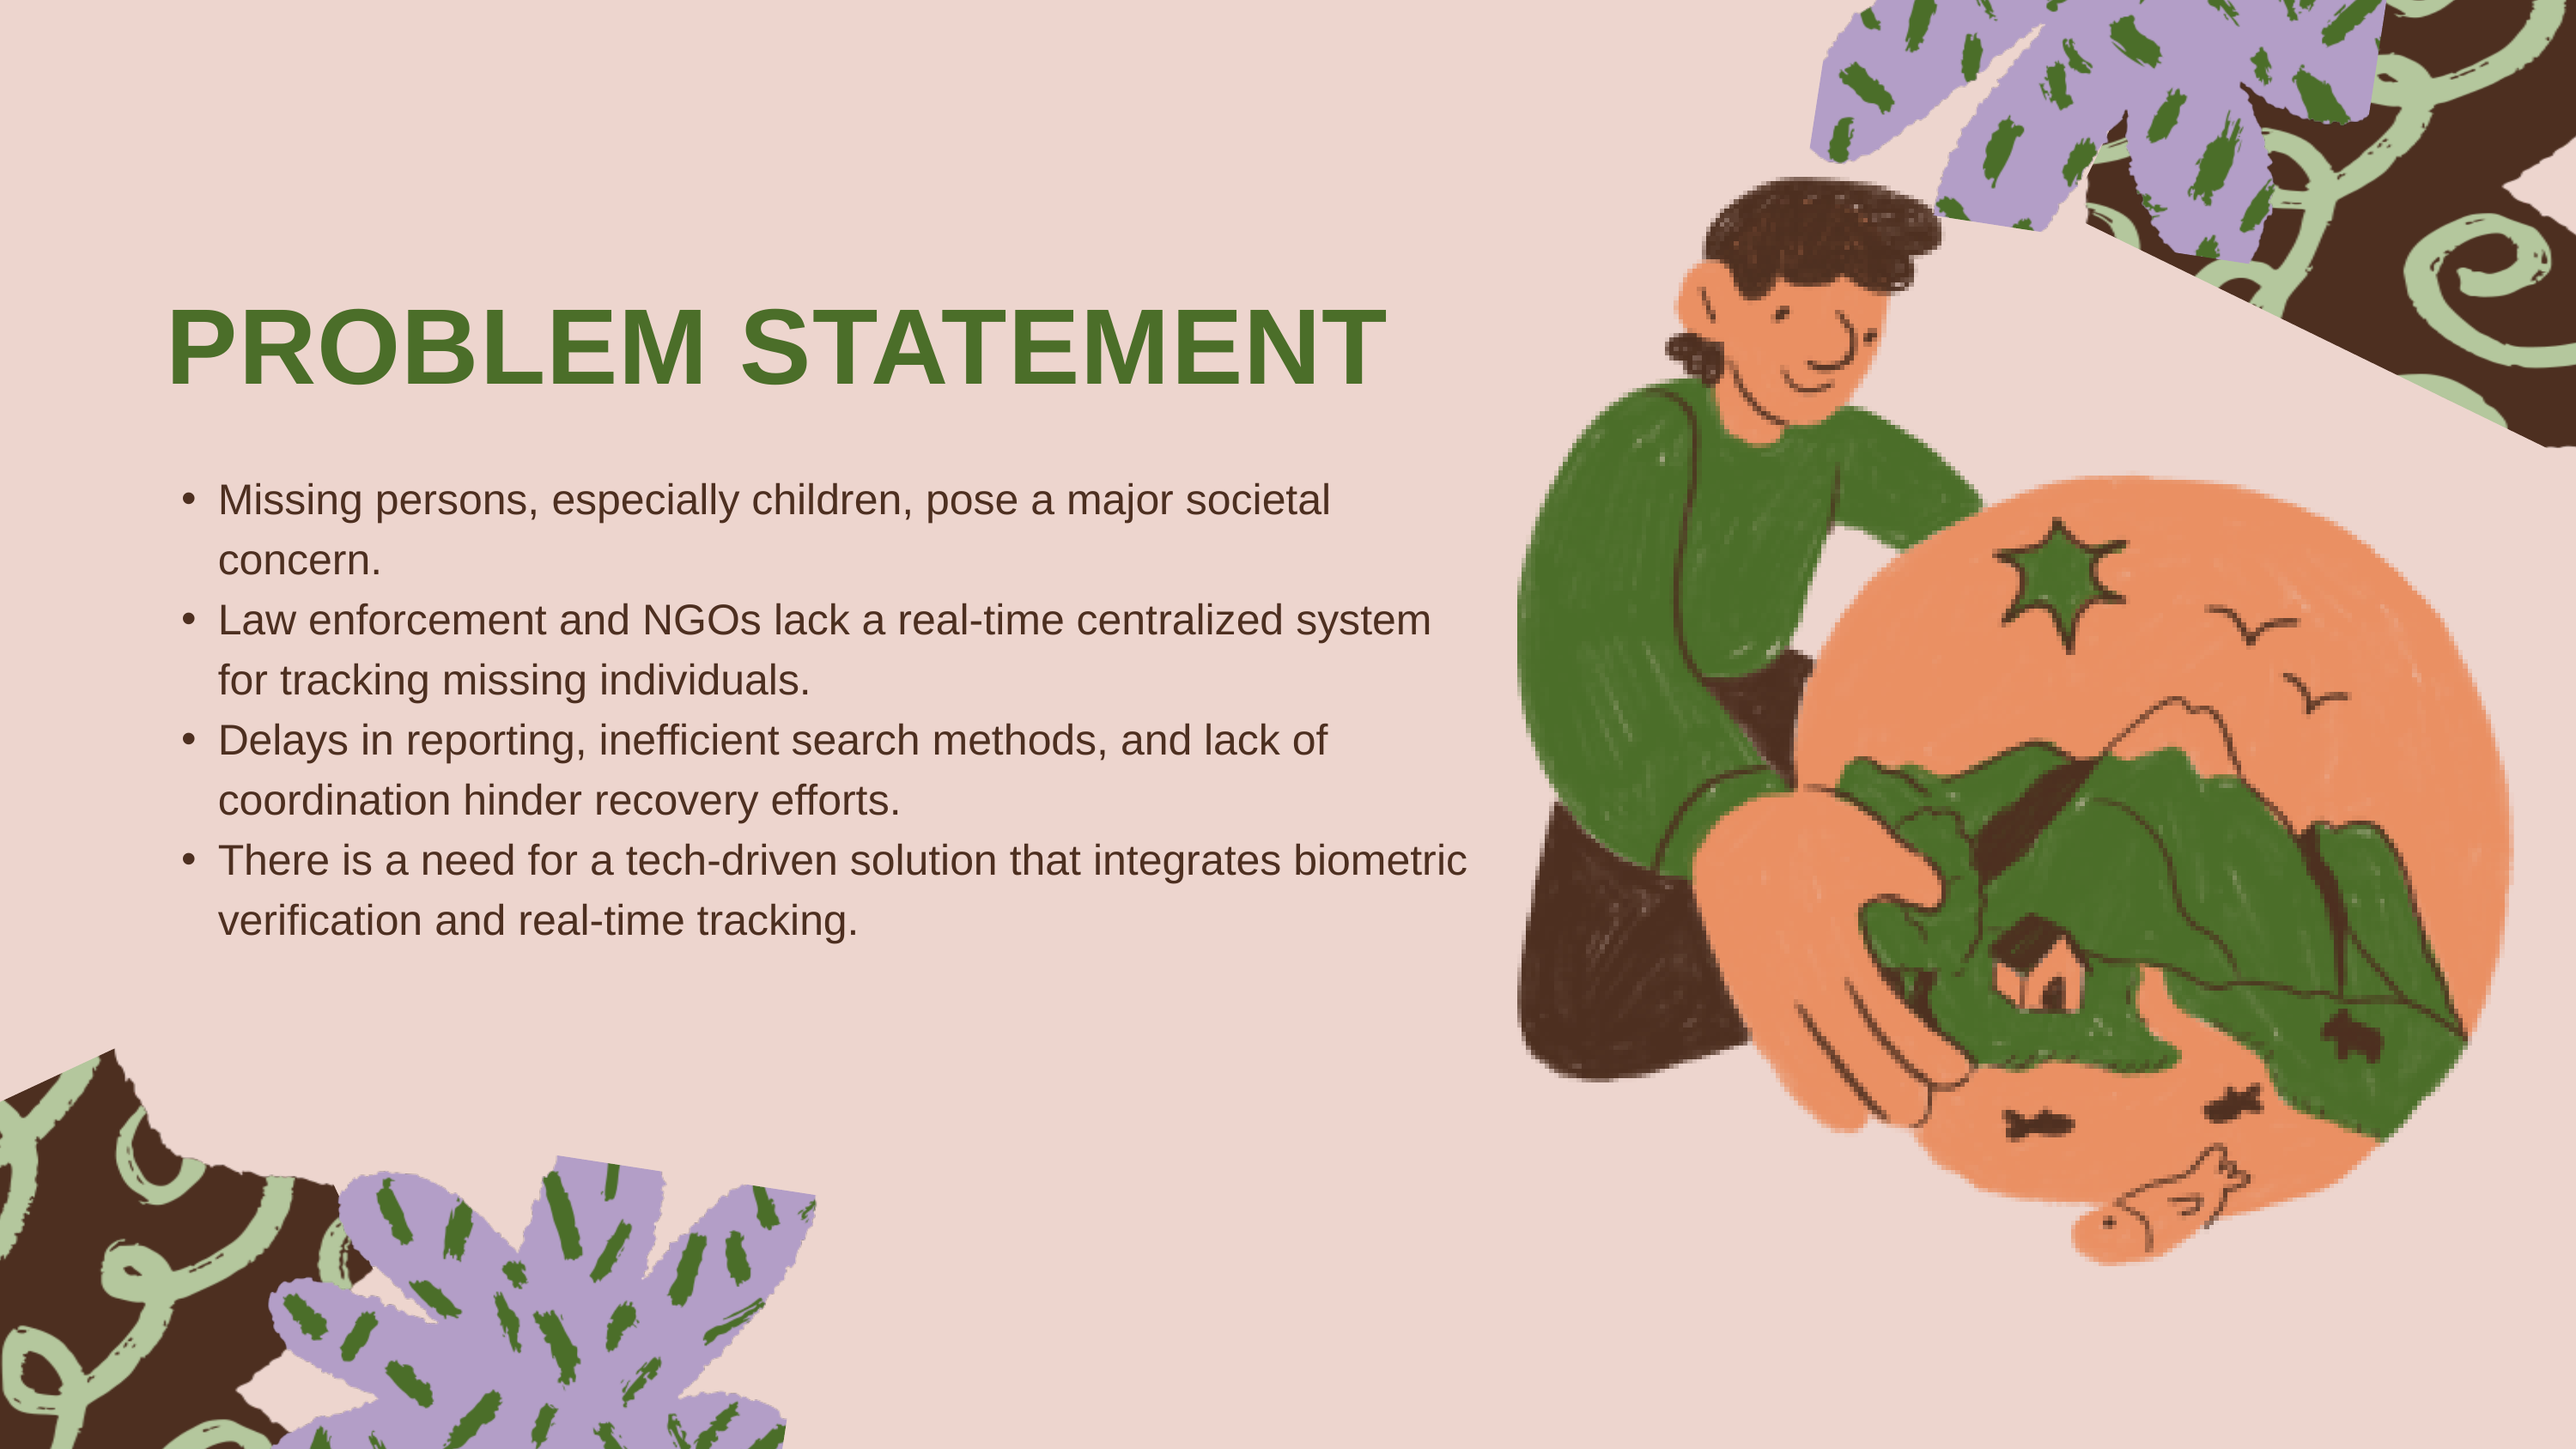

PROBLEM STATEMENT
Missing persons, especially children, pose a major societal concern.
Law enforcement and NGOs lack a real-time centralized system for tracking missing individuals.
Delays in reporting, inefficient search methods, and lack of coordination hinder recovery efforts.
There is a need for a tech-driven solution that integrates biometric verification and real-time tracking.